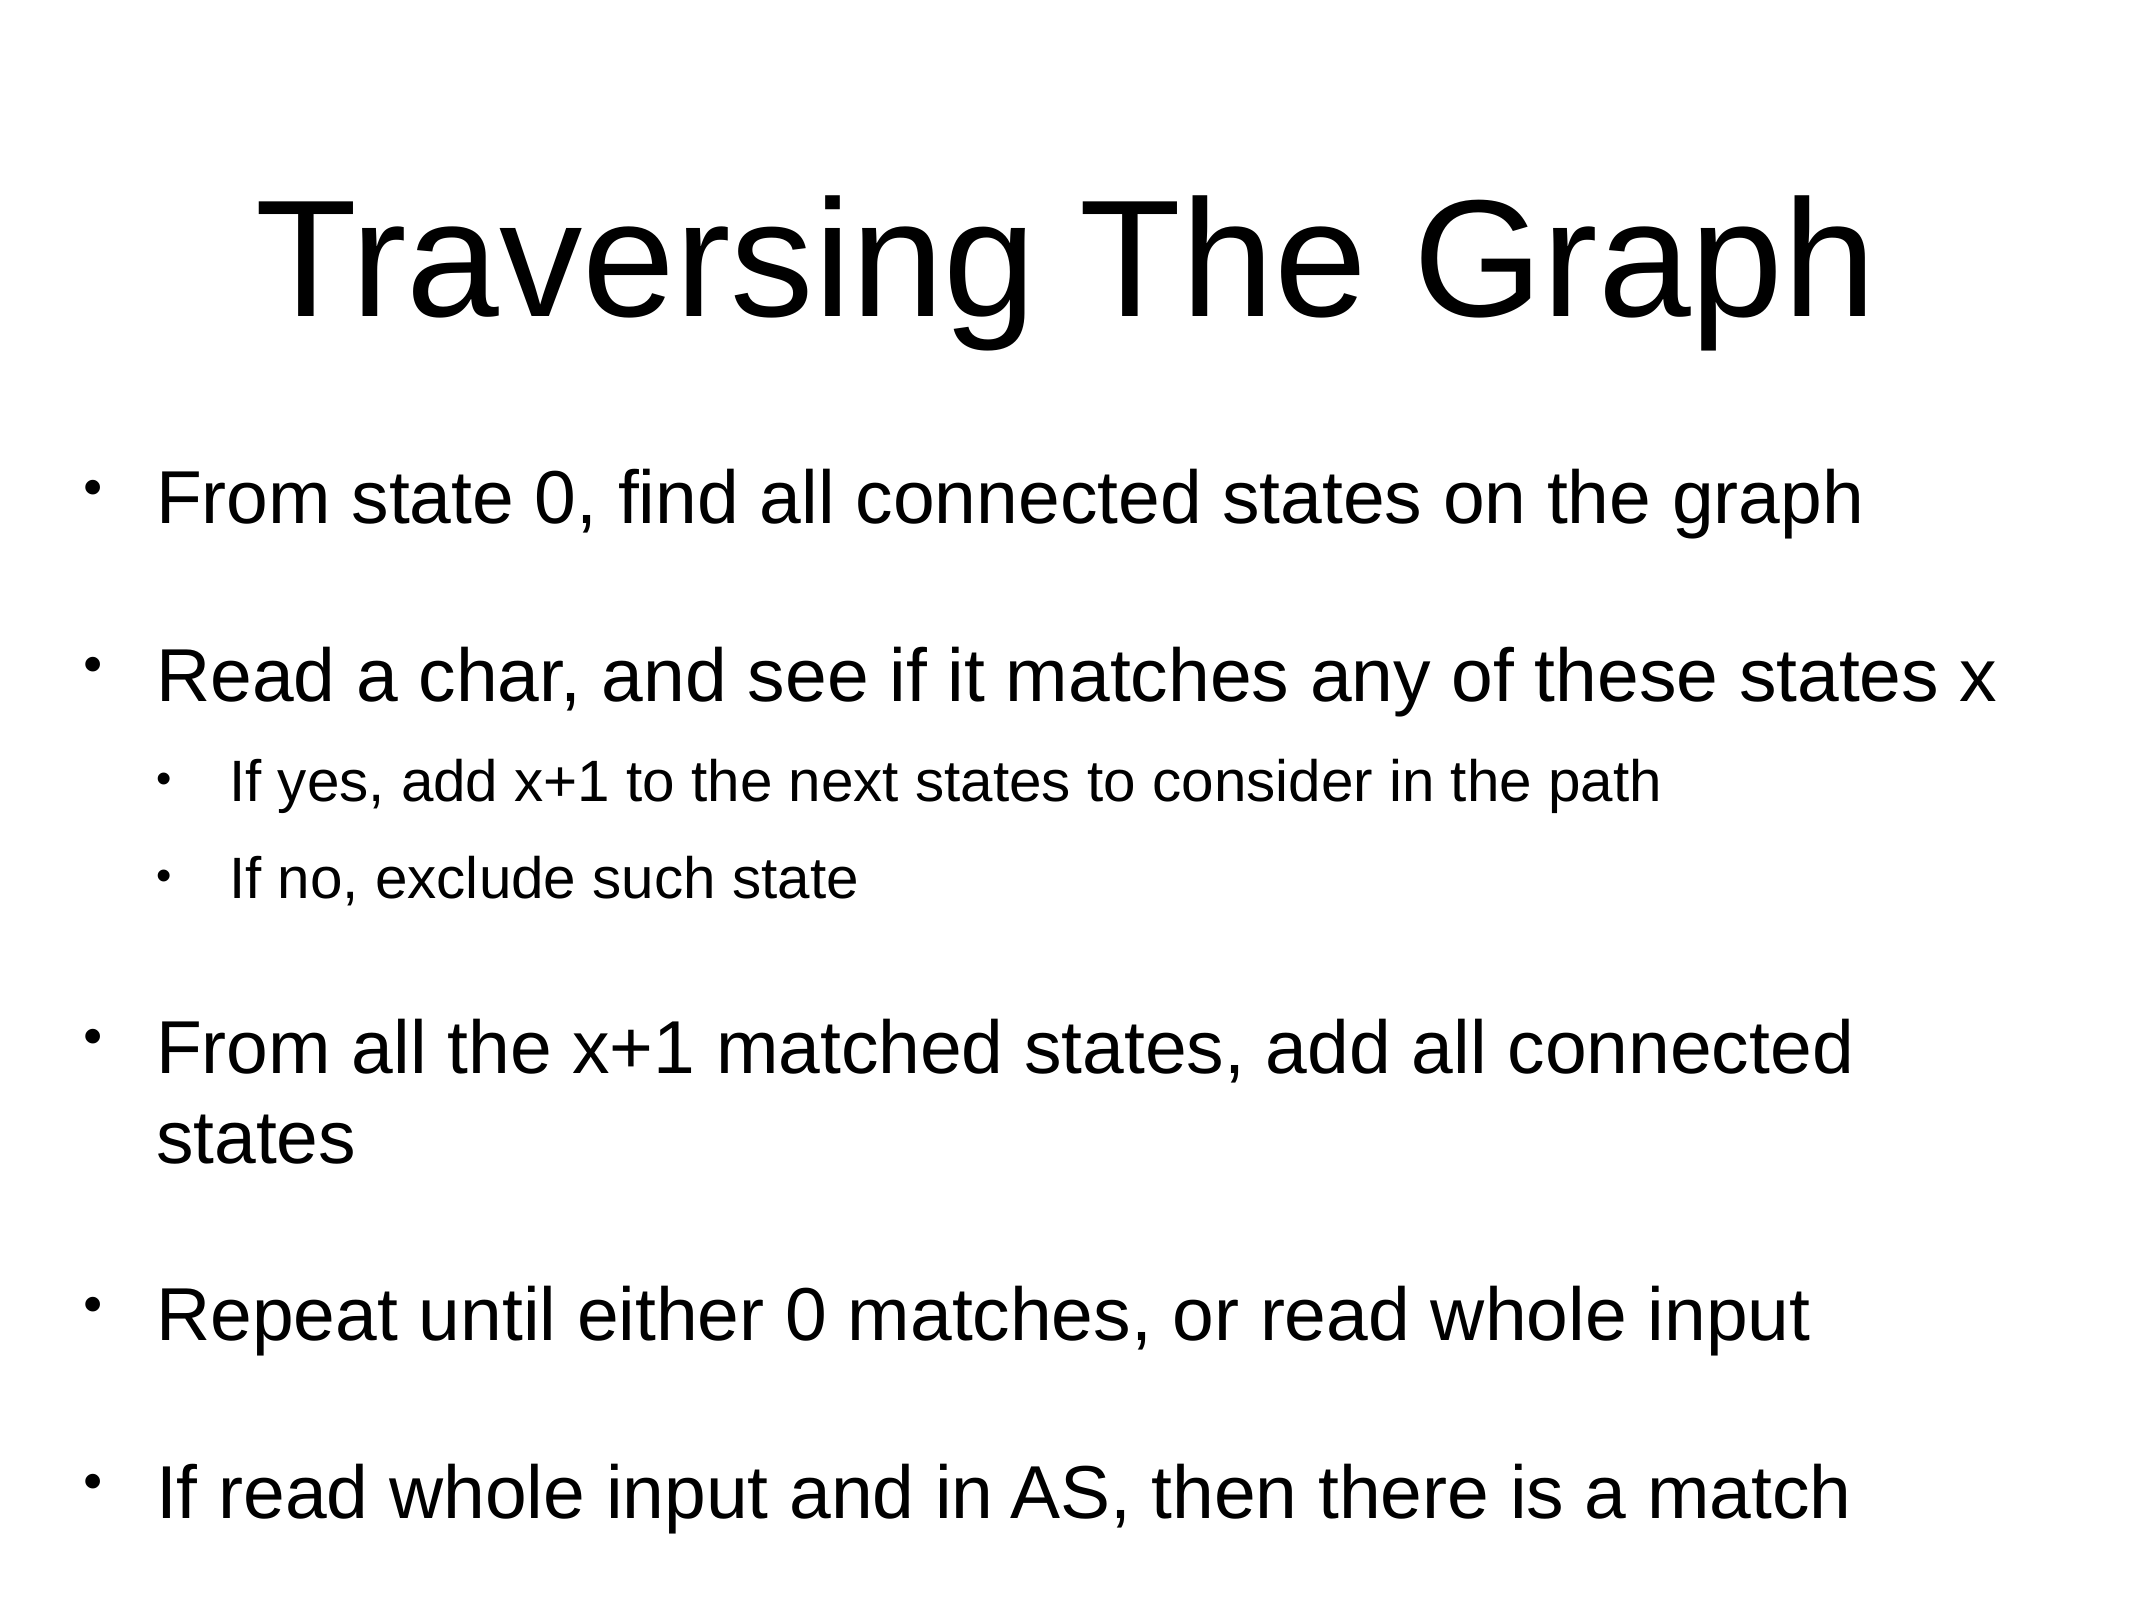

# Traversing The Graph
From state 0, find all connected states on the graph
Read a char, and see if it matches any of these states x
If yes, add x+1 to the next states to consider in the path
If no, exclude such state
From all the x+1 matched states, add all connected states
Repeat until either 0 matches, or read whole input
If read whole input and in AS, then there is a match